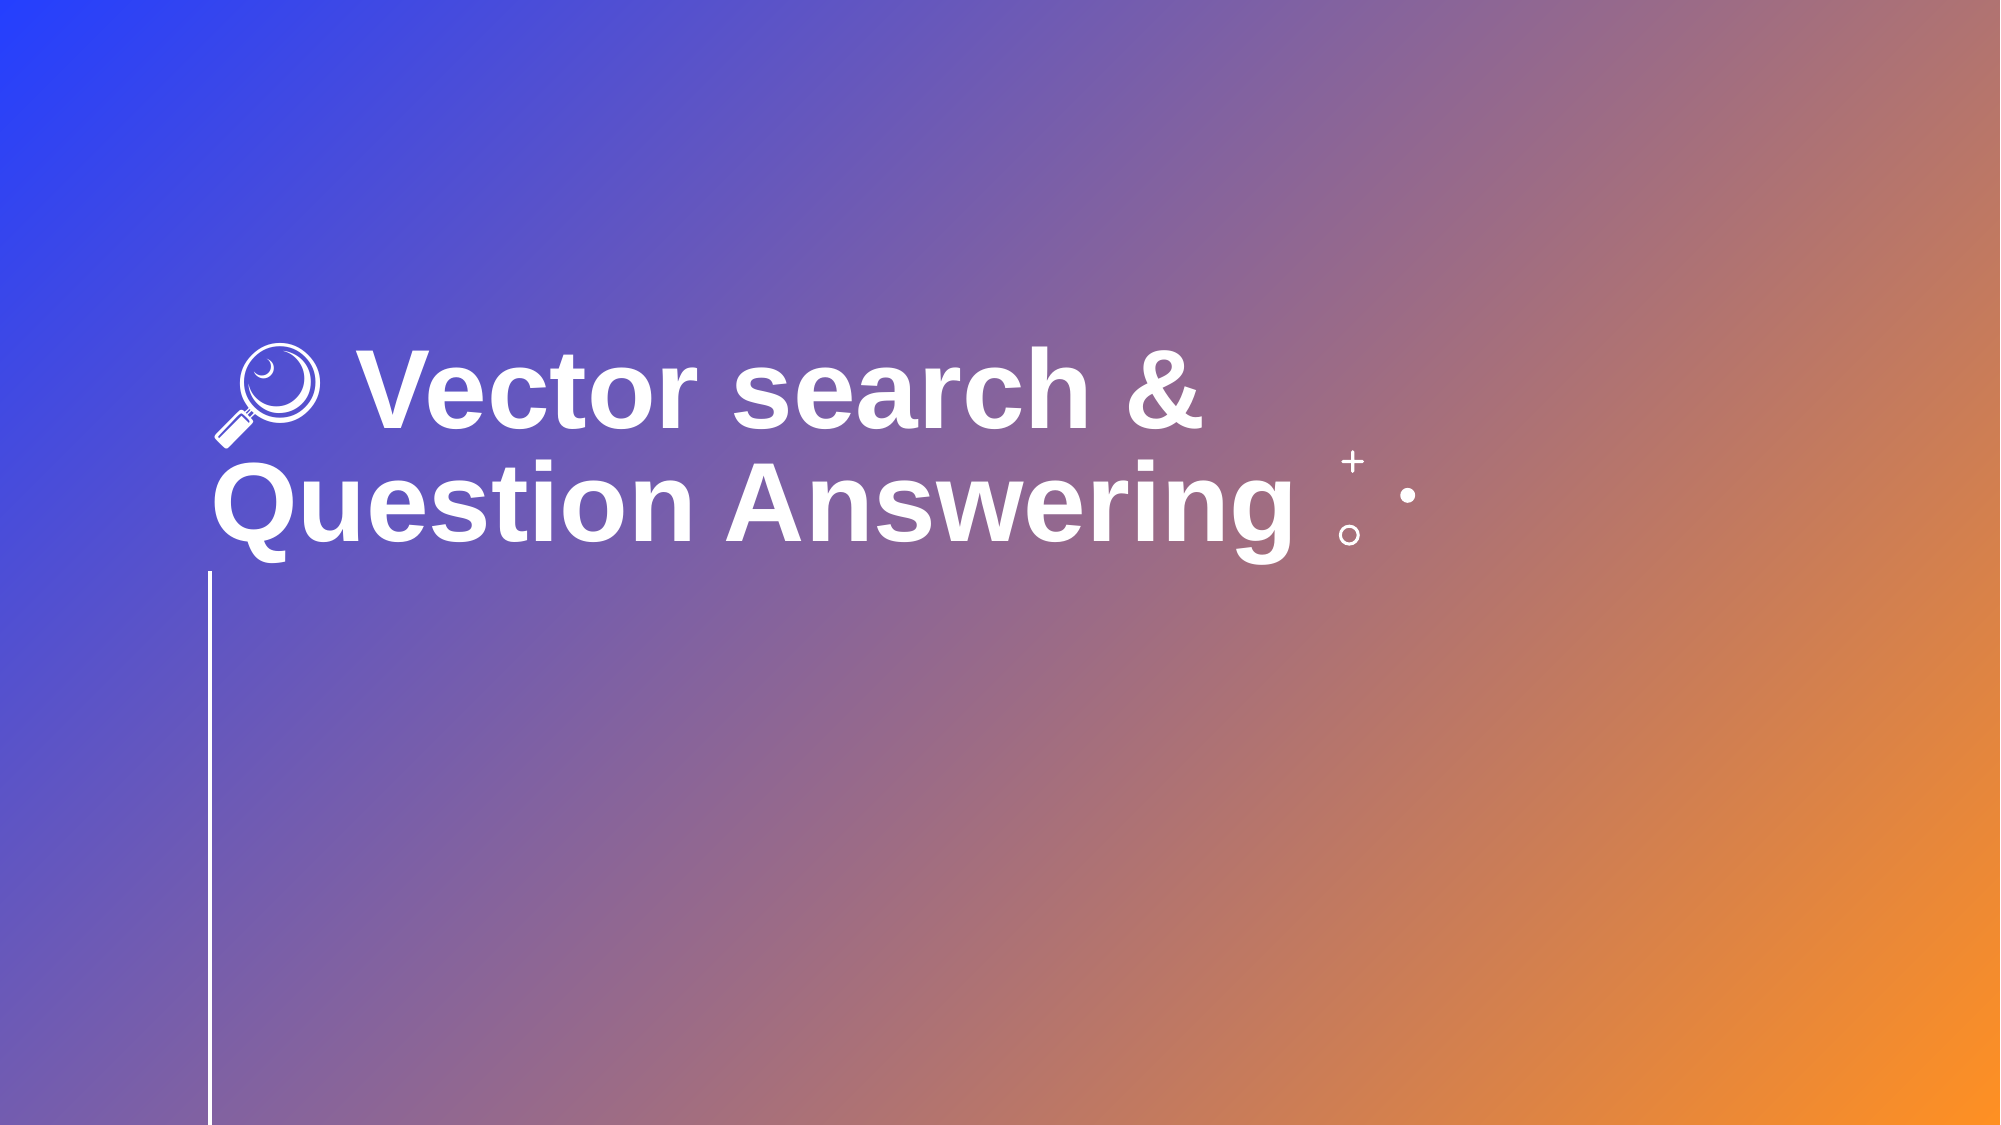

# 🔎 Vector search & Question Answering